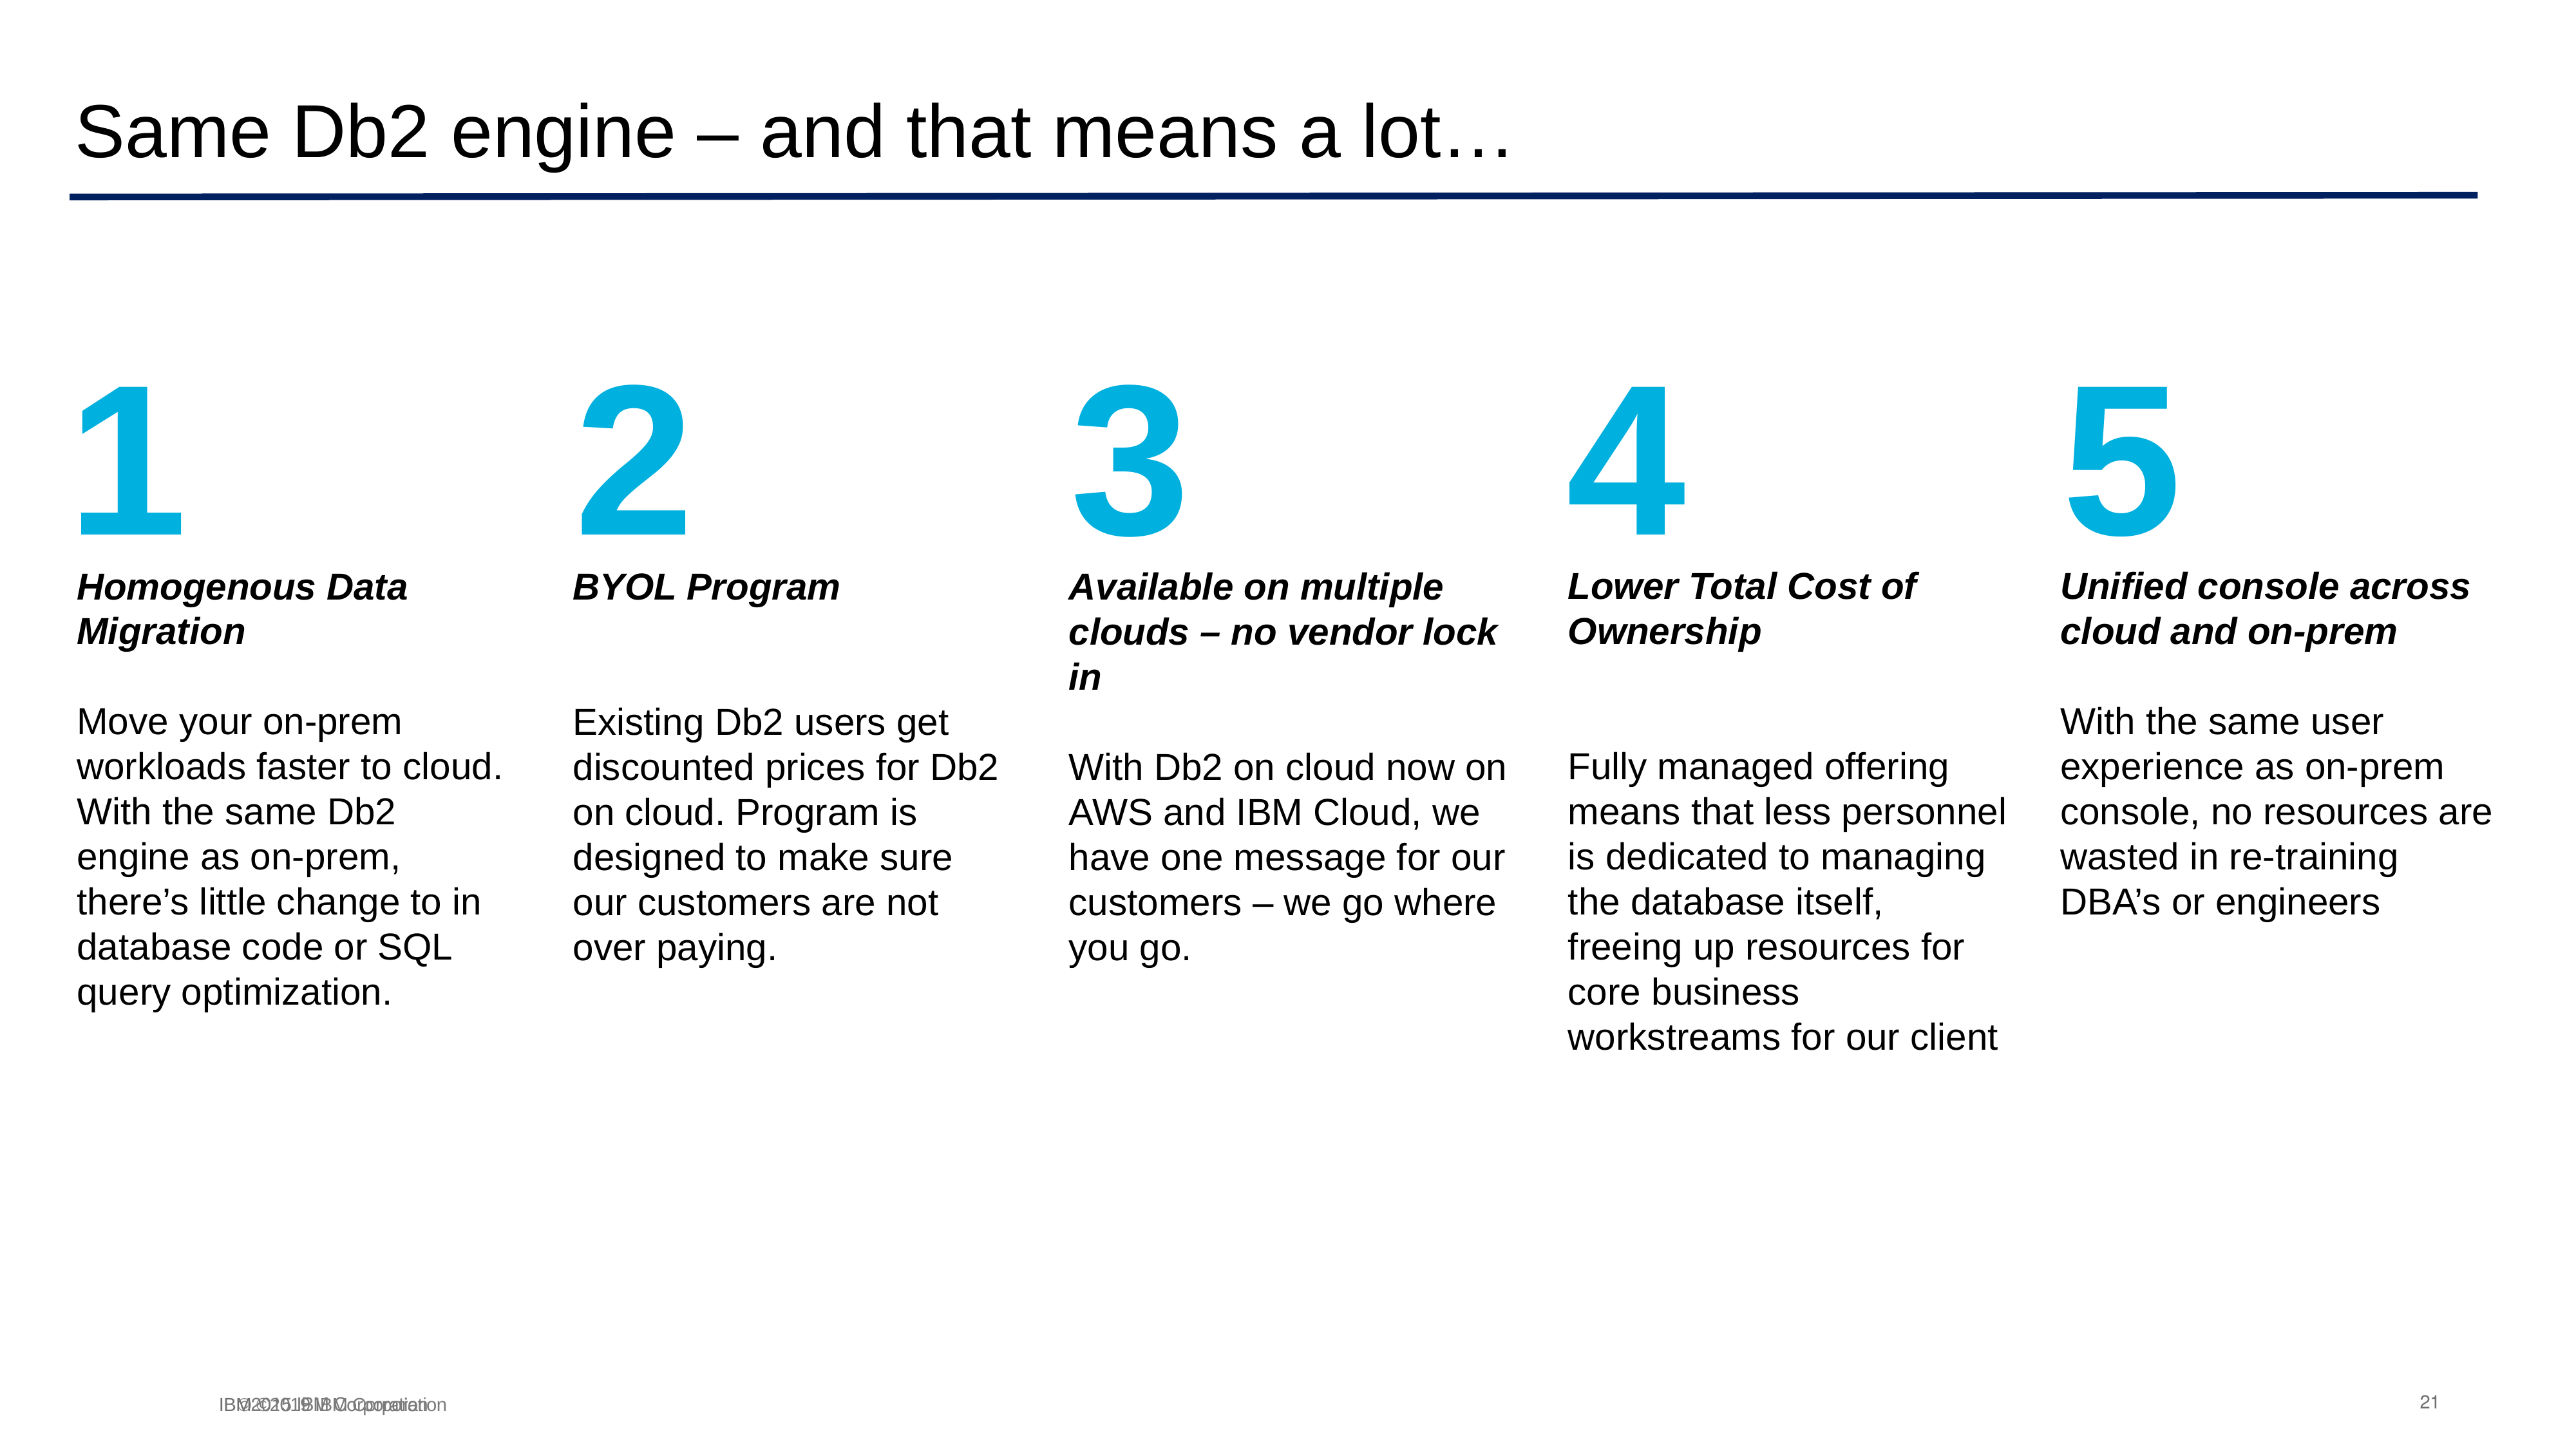

Same Db2 engine – and that means a lot…

1
2
3
4
5
Lower Total Cost of Ownership

Fully managed offering means that less personnel is dedicated to managing the database itself, freeing up resources for core business workstreams for our client
Unified console across cloud and on-prem

With the same user experience as on-prem console, no resources are wasted in re-training DBA’s or engineers
Homogenous Data Migration
Move your on-prem workloads faster to cloud. With the same Db2 engine as on-prem, there’s little change to in database code or SQL query optimization.
BYOL Program

Existing Db2 users get discounted prices for Db2 on cloud. Program is designed to make sure our customers are not over paying.
Available on multiple clouds – no vendor lock in

With Db2 on cloud now on AWS and IBM Cloud, we have one message for our customers – we go where you go.
21
IBM ©2019 IBM Corporation